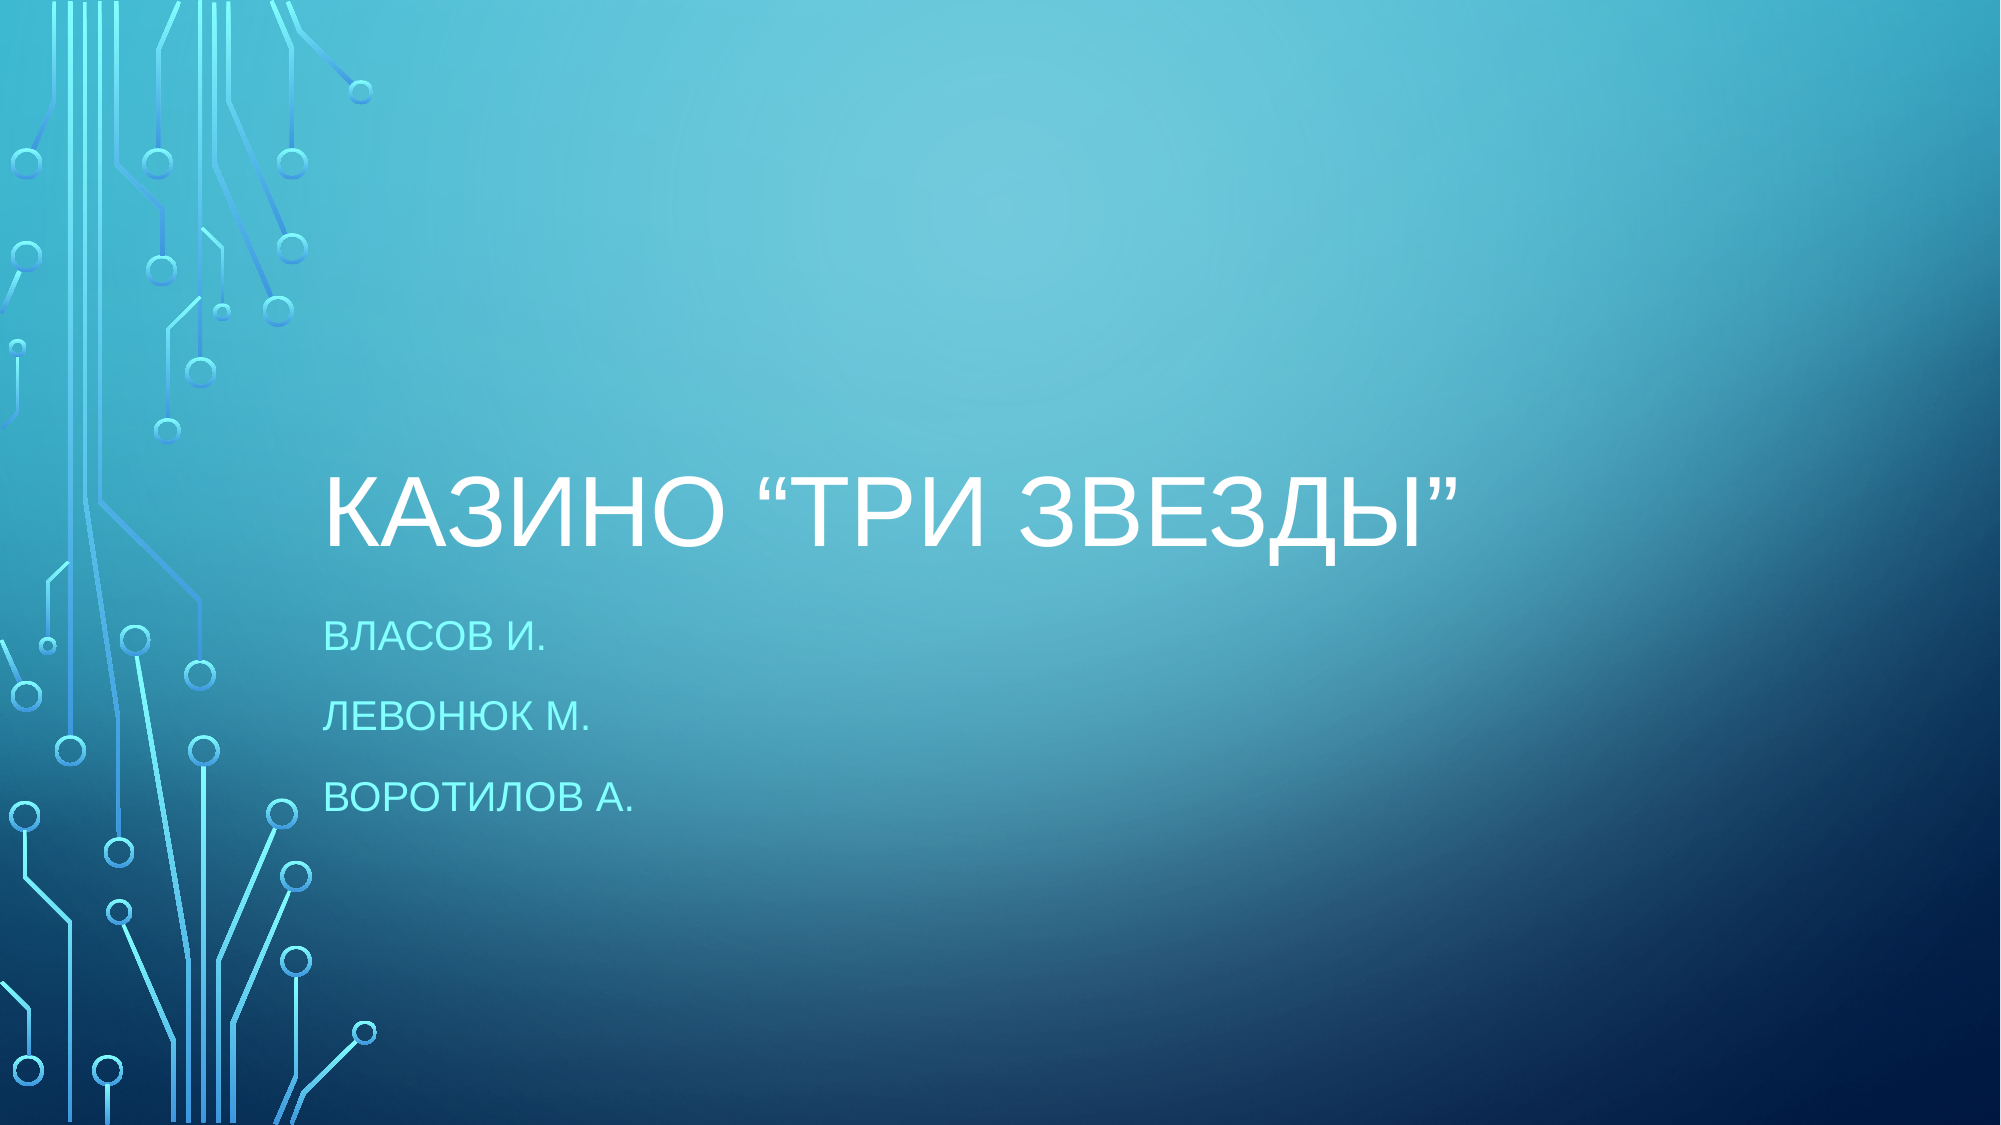

# Казино “Три звезды”
Власов И.
Левонюк М.
Воротилов А.